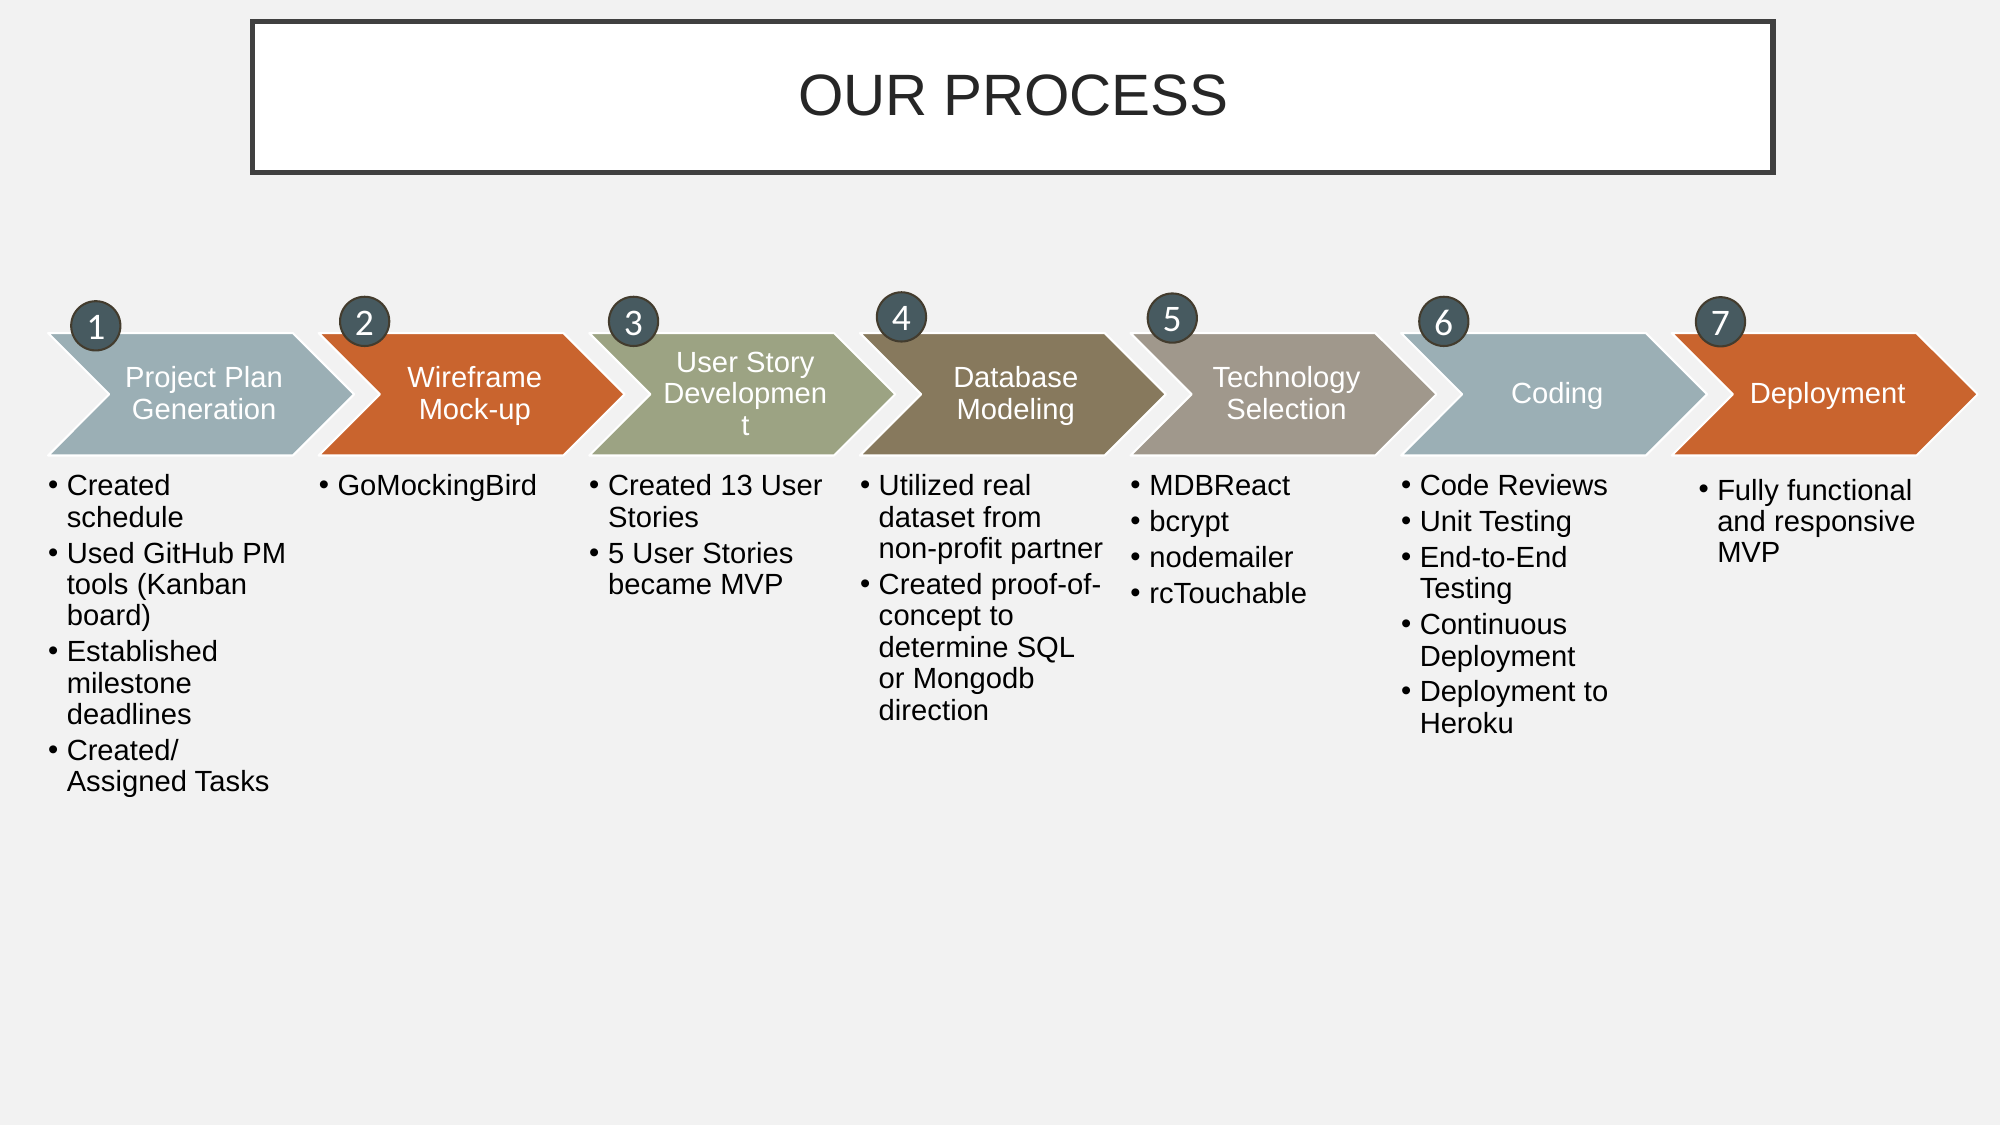

# OUR PROCESS
4

5

2

3

6

7

1

Project Plan Generation

Wireframe Mock-up

User Story Development

Database Modeling

Technology Selection

Coding

Deployment

Created schedule
Used GitHub PM tools (Kanban board)
Established milestone deadlines
Created/Assigned Tasks

GoMockingBird

Created 13 User Stories
5 User Stories became MVP

Utilized real dataset from non-profit partner
Created proof-of-concept to determine SQL or Mongodb direction

MDBReact
bcrypt
nodemailer
rcTouchable

Code Reviews
Unit Testing
End-to-End Testing
Continuous Deployment
Deployment to Heroku

Fully functional and responsive MVP